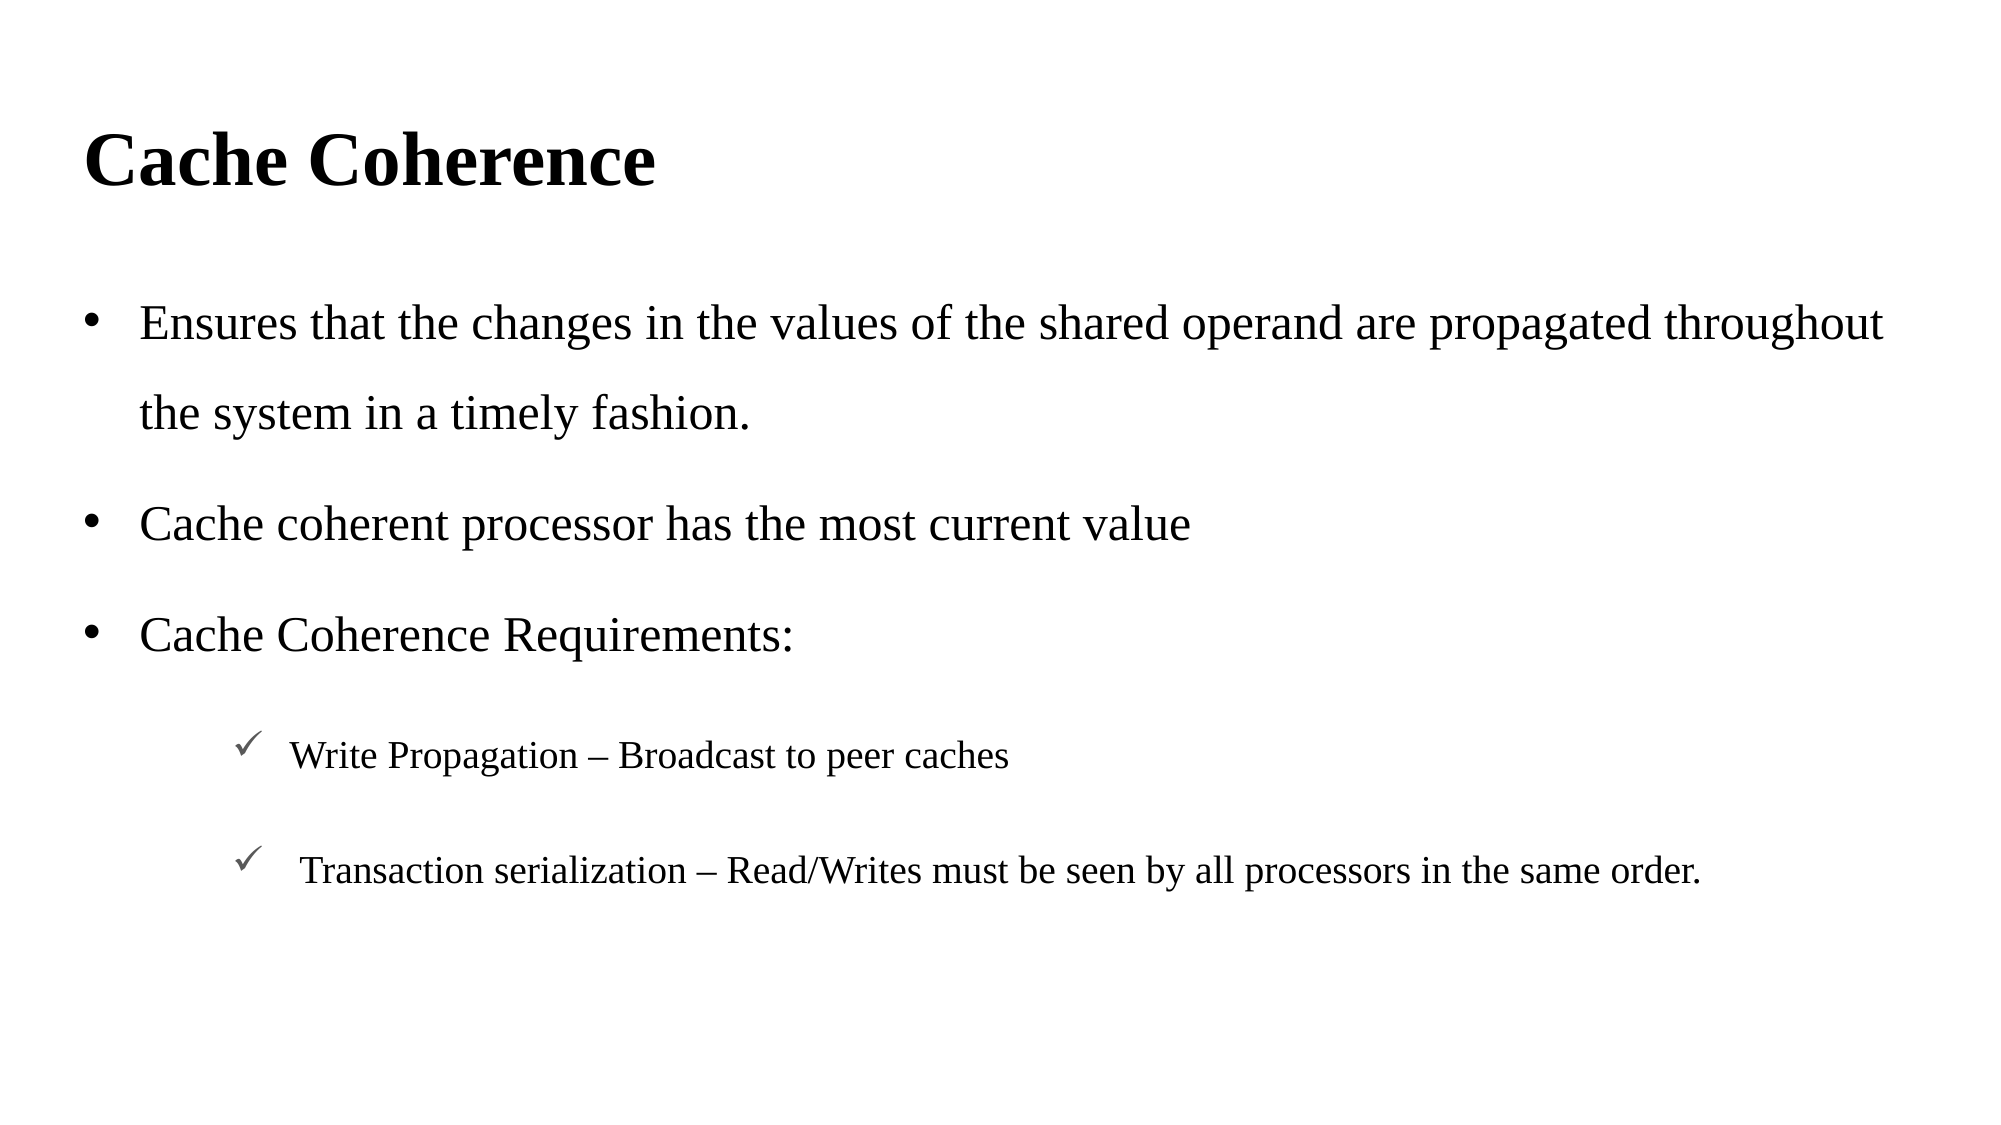

# Cache Coherence
Ensures that the changes in the values of the shared operand are propagated throughout the system in a timely fashion.
Cache coherent processor has the most current value
Cache Coherence Requirements:
Write Propagation – Broadcast to peer caches
 Transaction serialization – Read/Writes must be seen by all processors in the same order.